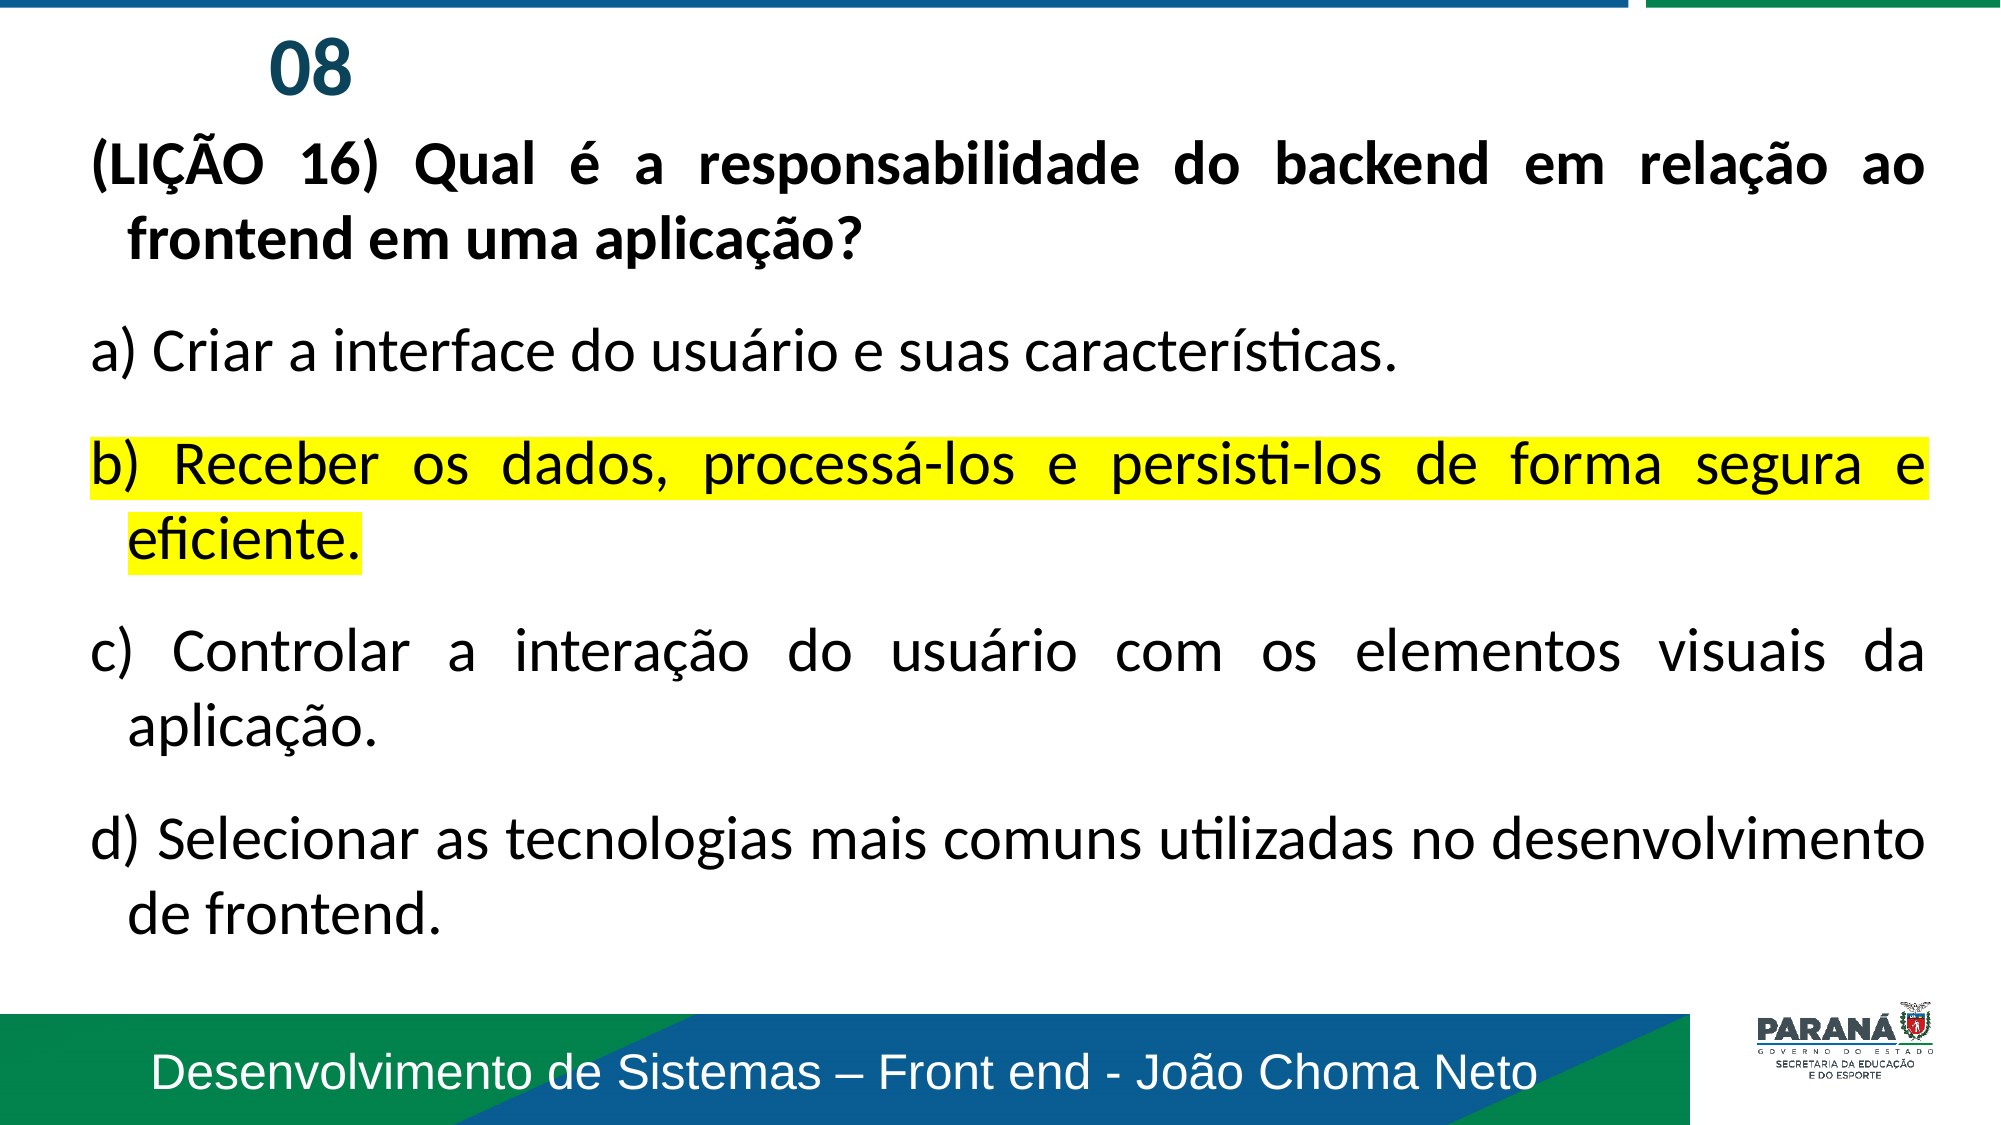

08
(LIÇÃO 16) Qual é a responsabilidade do backend em relação ao frontend em uma aplicação?
a) Criar a interface do usuário e suas características.
b) Receber os dados, processá-los e persisti-los de forma segura e eficiente.
c) Controlar a interação do usuário com os elementos visuais da aplicação.
d) Selecionar as tecnologias mais comuns utilizadas no desenvolvimento de frontend.